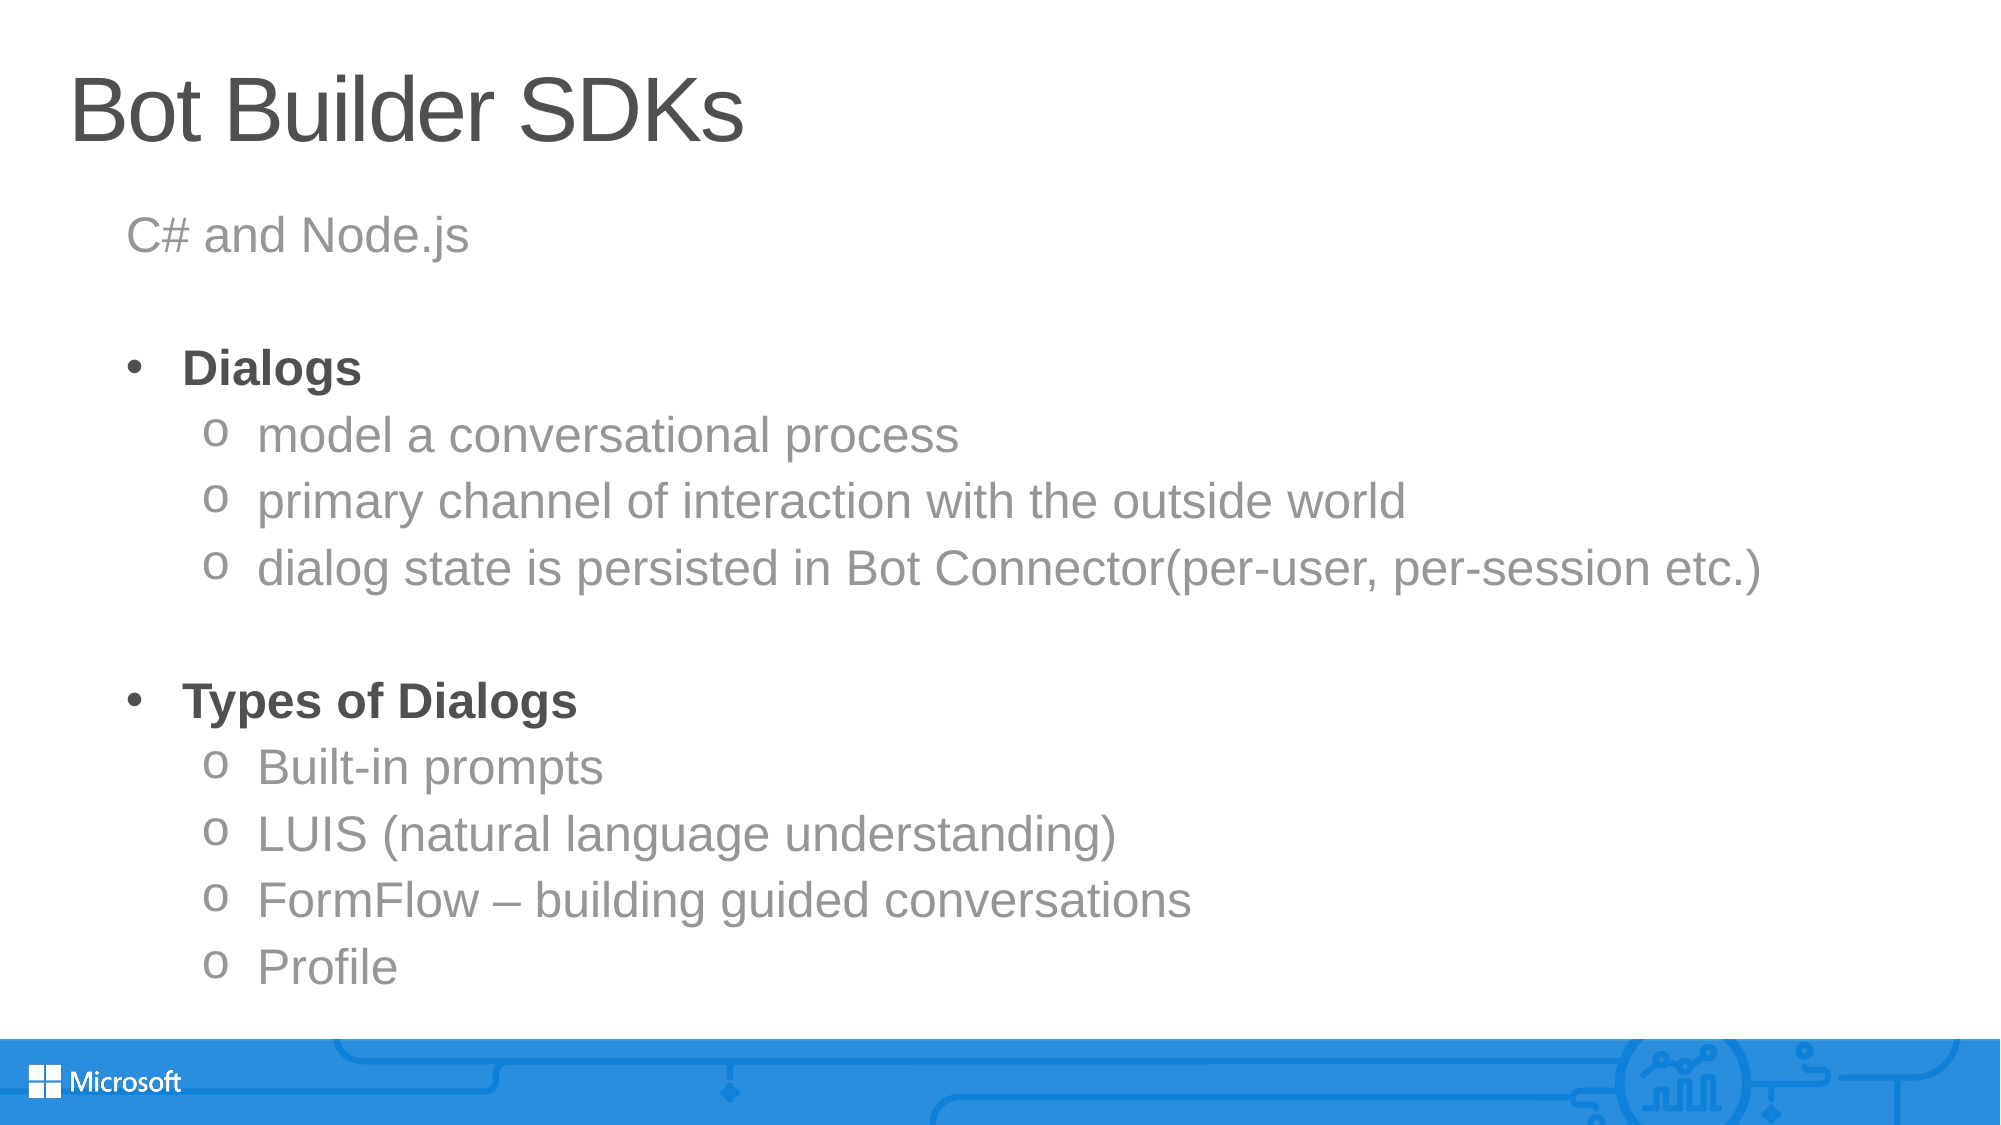

# Bot Builder SDKs
C# and Node.js

Dialogs
model a conversational process
primary channel of interaction with the outside world
dialog state is persisted in Bot Connector(per-user, per-session etc.)

Types of Dialogs
Built-in prompts
LUIS (natural language understanding)
FormFlow – building guided conversations
Profile